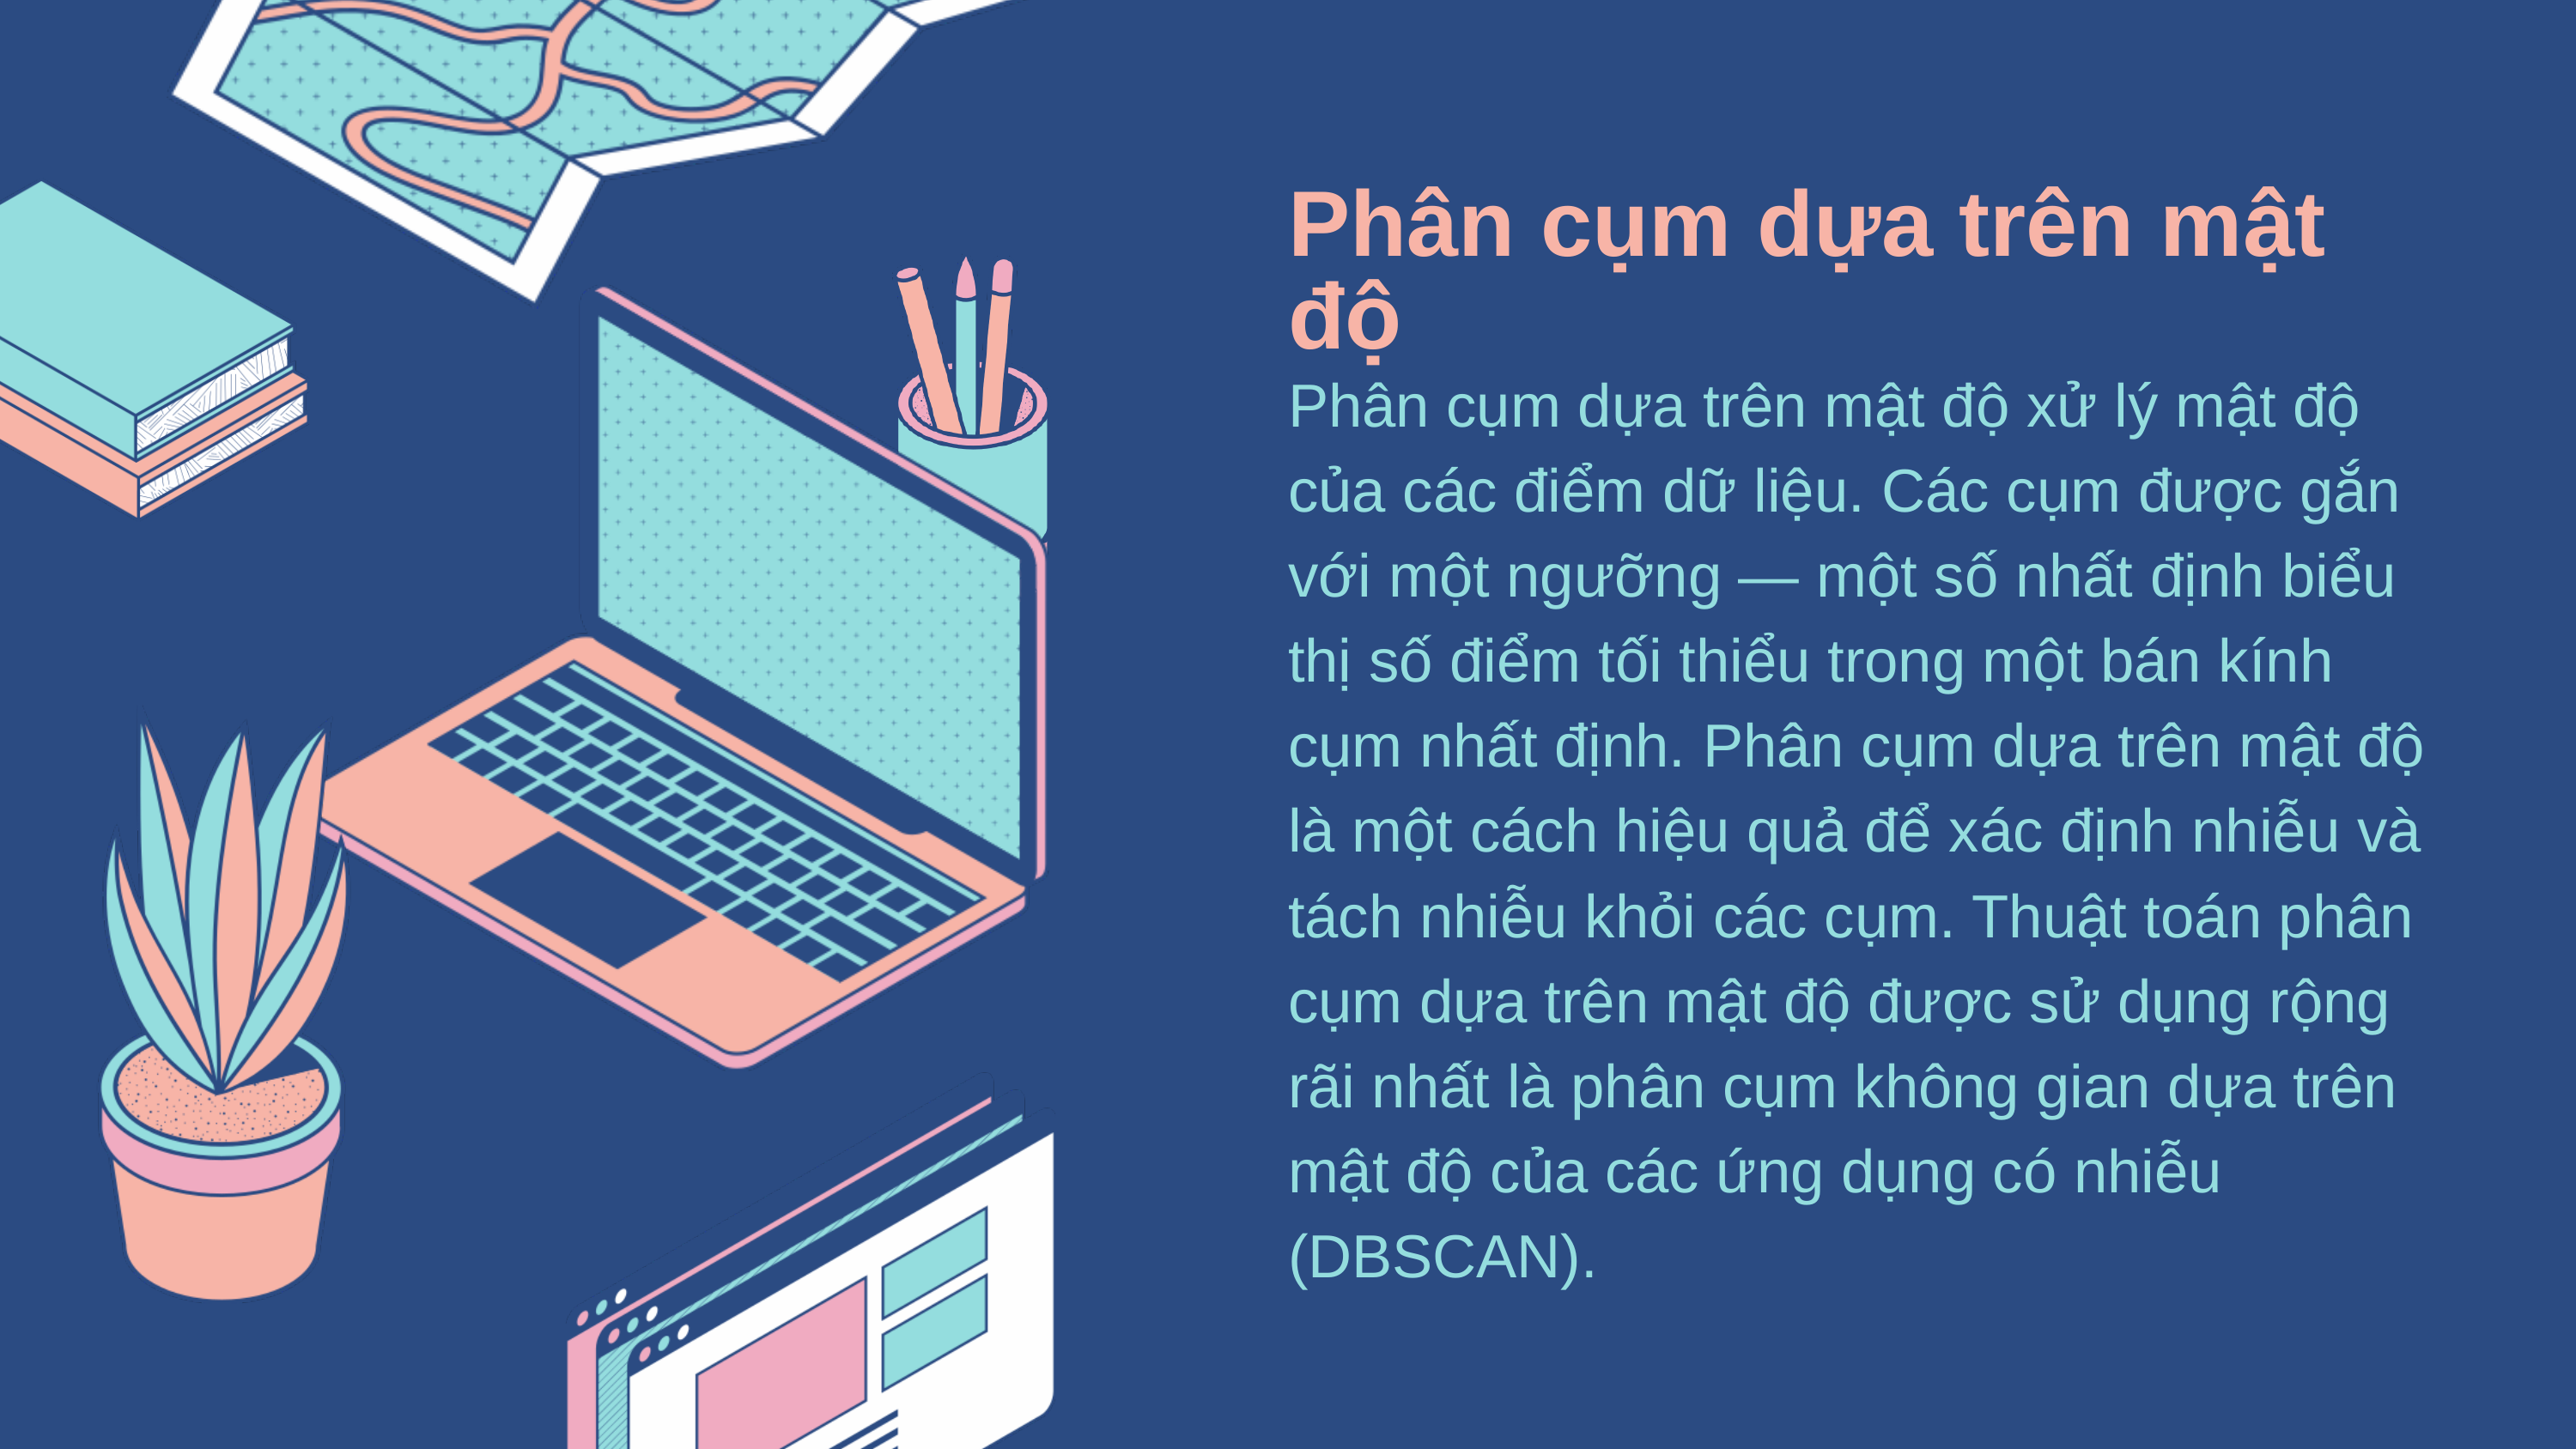

Phân cụm dựa trên mật độ
Phân cụm dựa trên mật độ xử lý mật độ của các điểm dữ liệu. Các cụm được gắn với một ngưỡng — một số nhất định biểu thị số điểm tối thiểu trong một bán kính cụm nhất định. Phân cụm dựa trên mật độ là một cách hiệu quả để xác định nhiễu và tách nhiễu khỏi các cụm. Thuật toán phân cụm dựa trên mật độ được sử dụng rộng rãi nhất là phân cụm không gian dựa trên mật độ của các ứng dụng có nhiễu (DBSCAN).